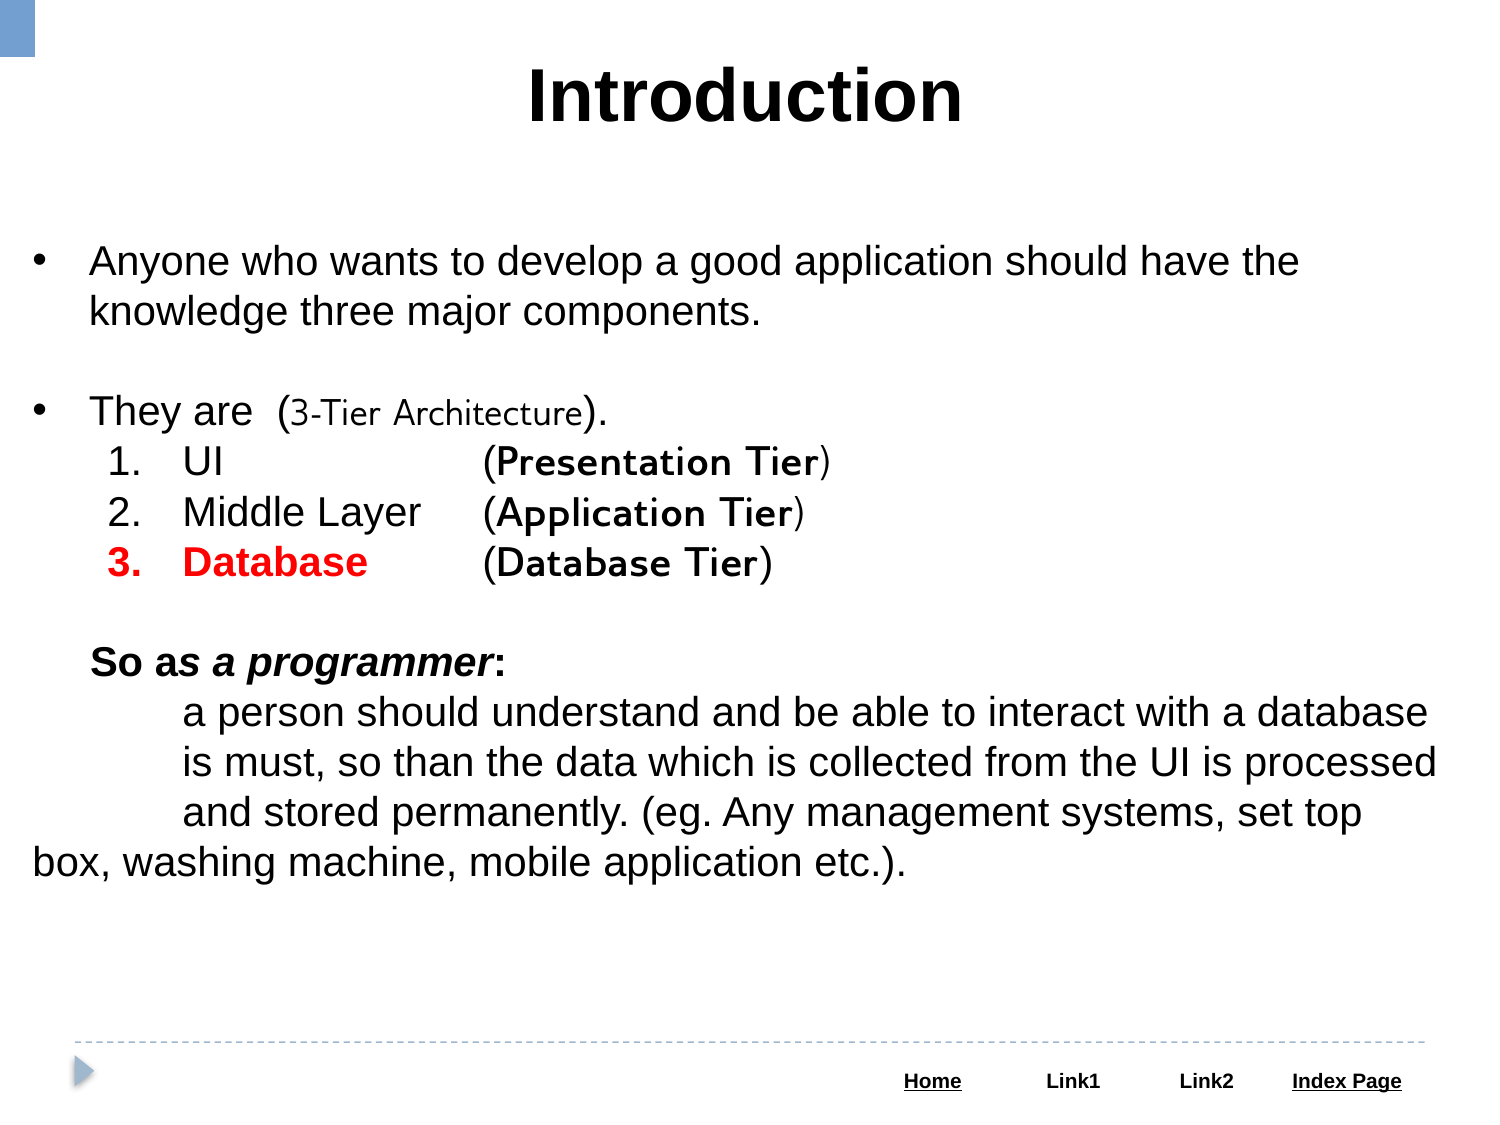

Introduction
Anyone who wants to develop a good application should have the knowledge three major components.

They are  (3-Tier Architecture).
UI 		(Presentation Tier)
Middle Layer 	(Application Tier)
Database 	(Database Tier)

     So as a programmer:
	a person should understand and be able to interact with a database 	is must, so than the data which is collected from the UI is processed 	and stored permanently. (eg. Any management systems, set top 	box, washing machine, mobile application etc.).